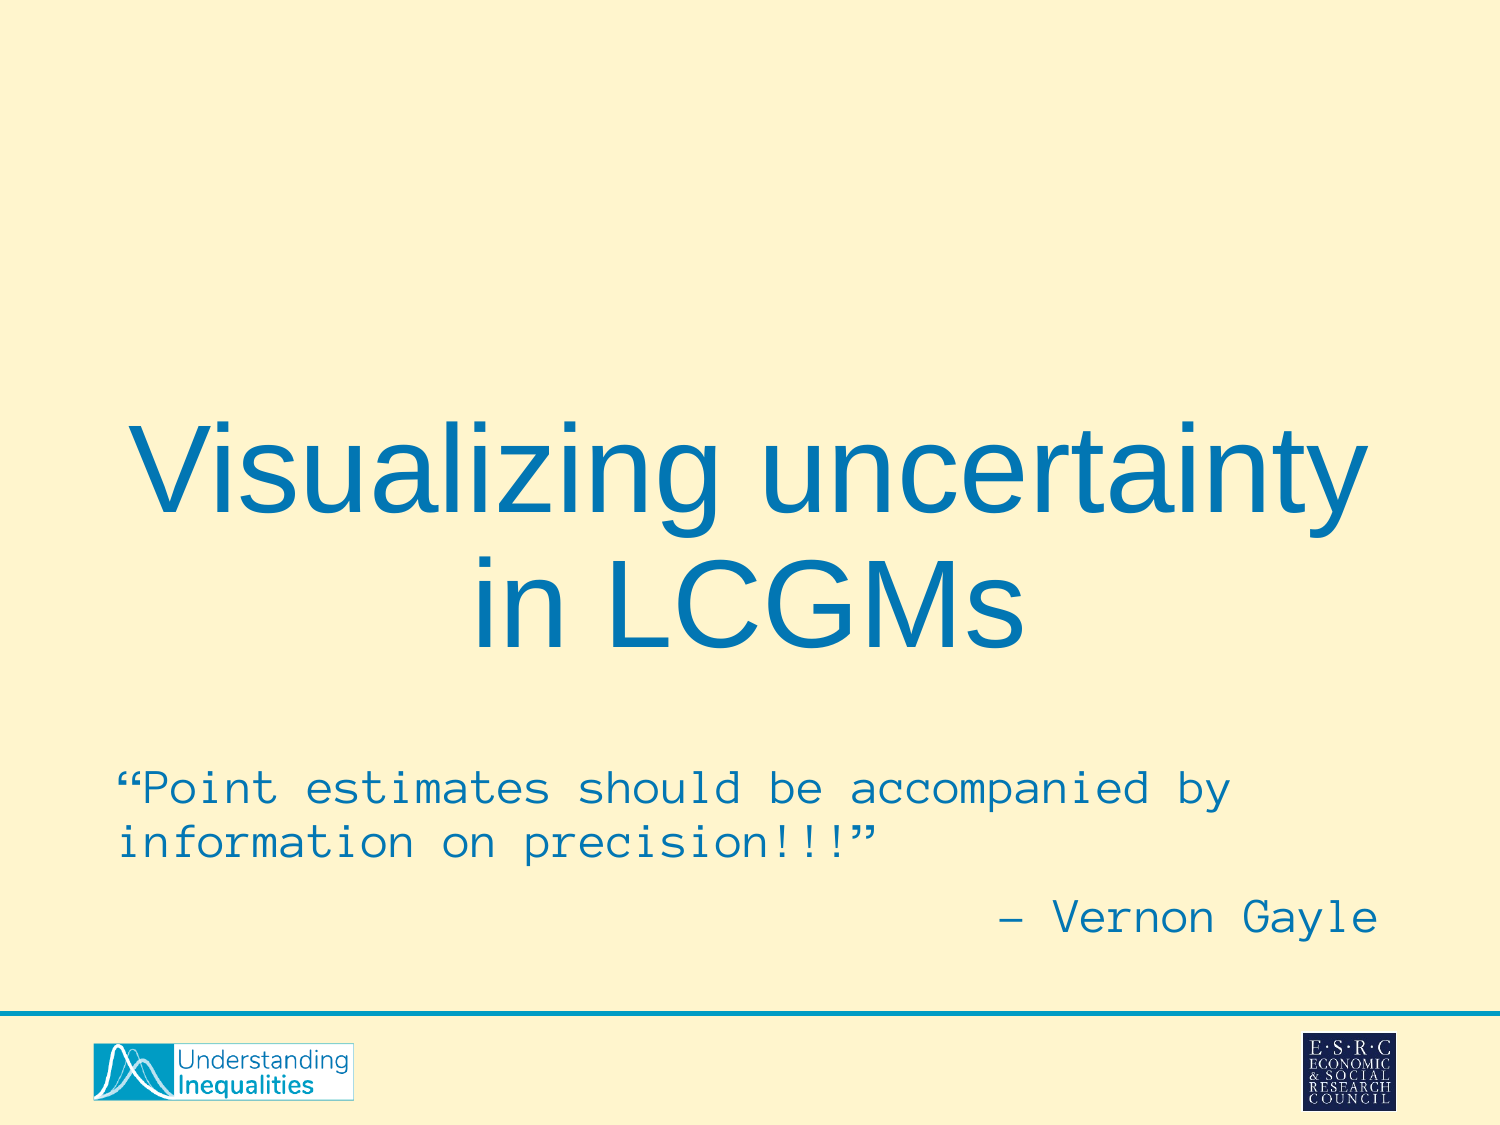

# Visualizing uncertainty in LCGMs
“Point estimates should be accompanied by information on precision!!!”
- Vernon Gayle